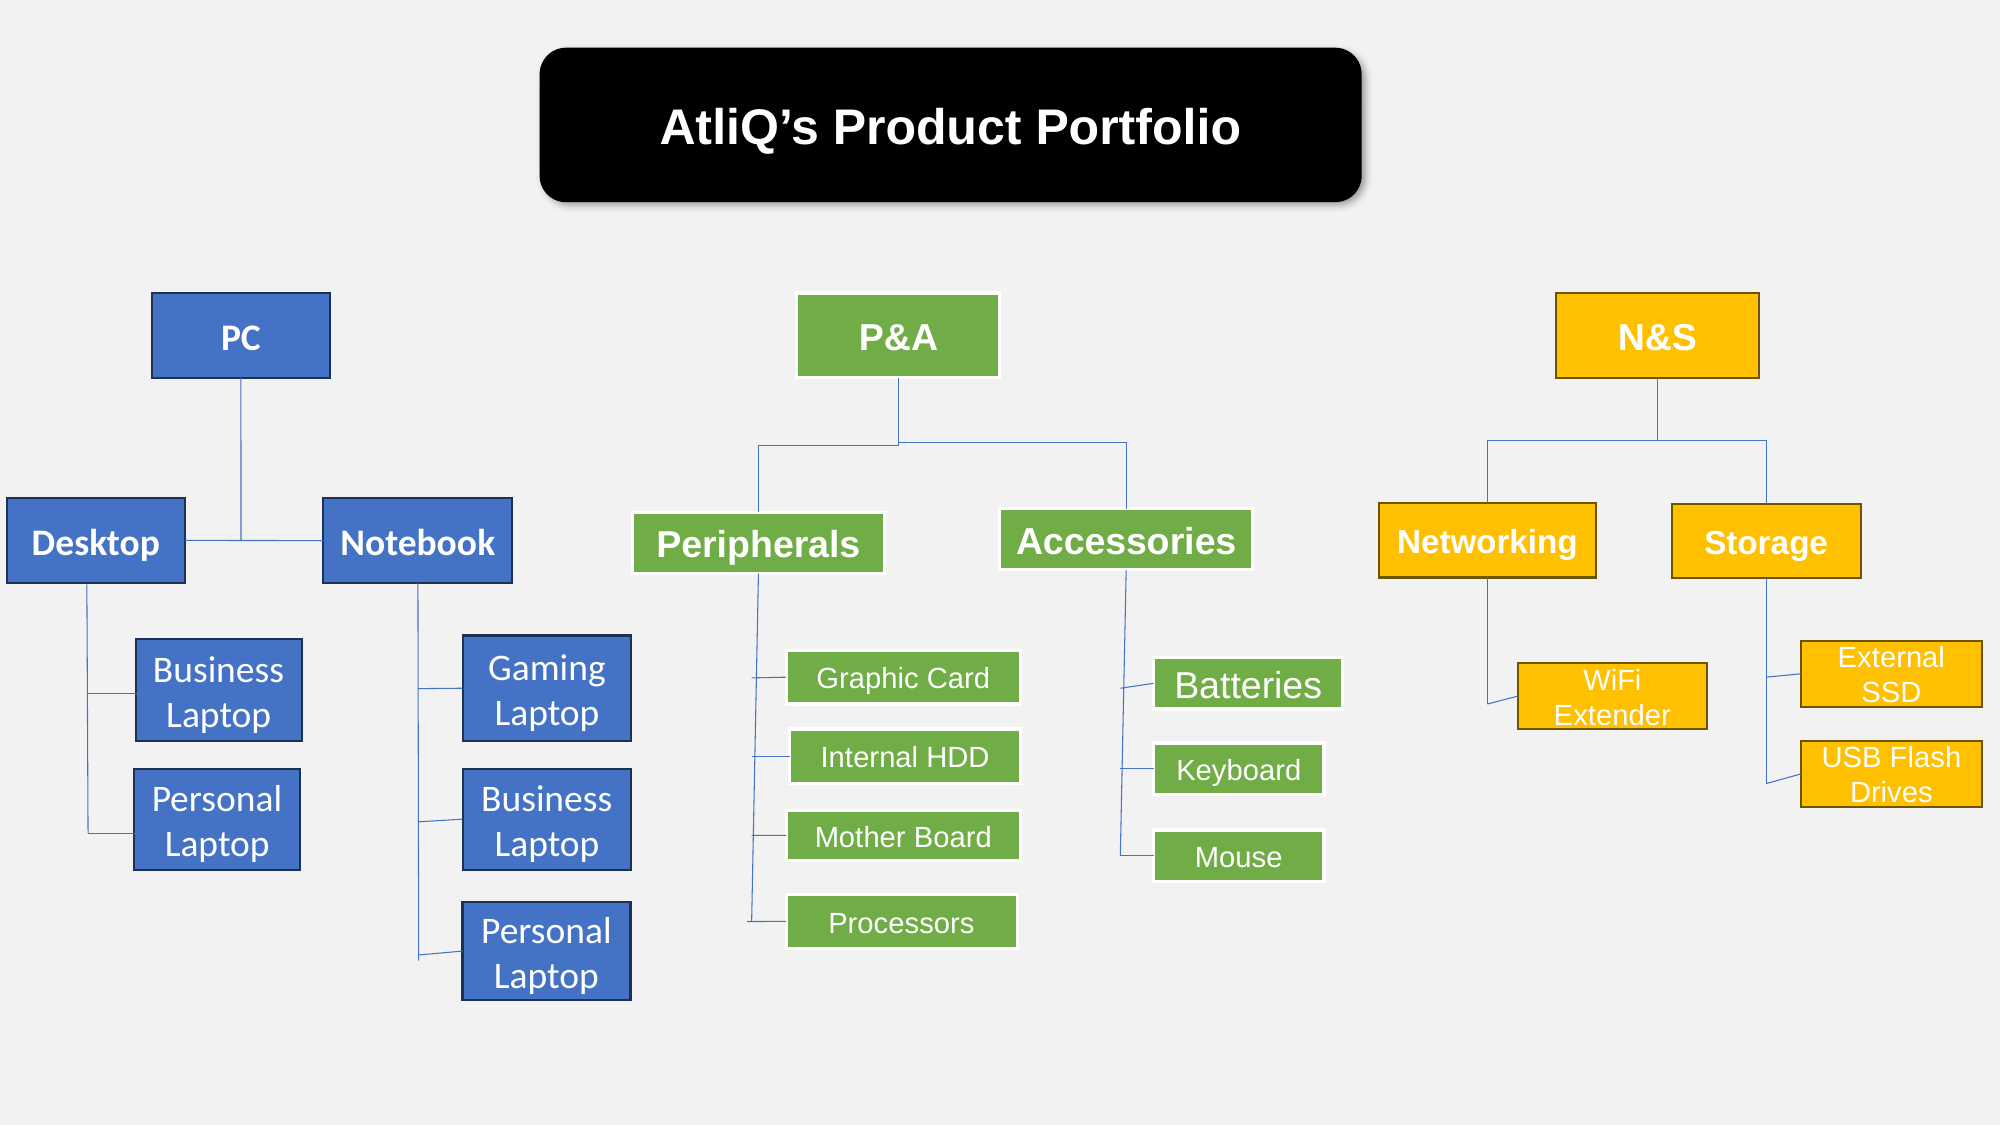

AtliQ’s Product Portfolio
PC
P&A
N&S
Desktop
Notebook
Networking
Storage
Accessories
Peripherals
Gaming
Laptop
Business
Laptop
External
SSD
Graphic Card
Batteries
WiFi
Extender
Internal HDD
USB Flash Drives
Keyboard
Personal
Laptop
Business
Laptop
Mother Board
Mouse
Processors
Personal
Laptop